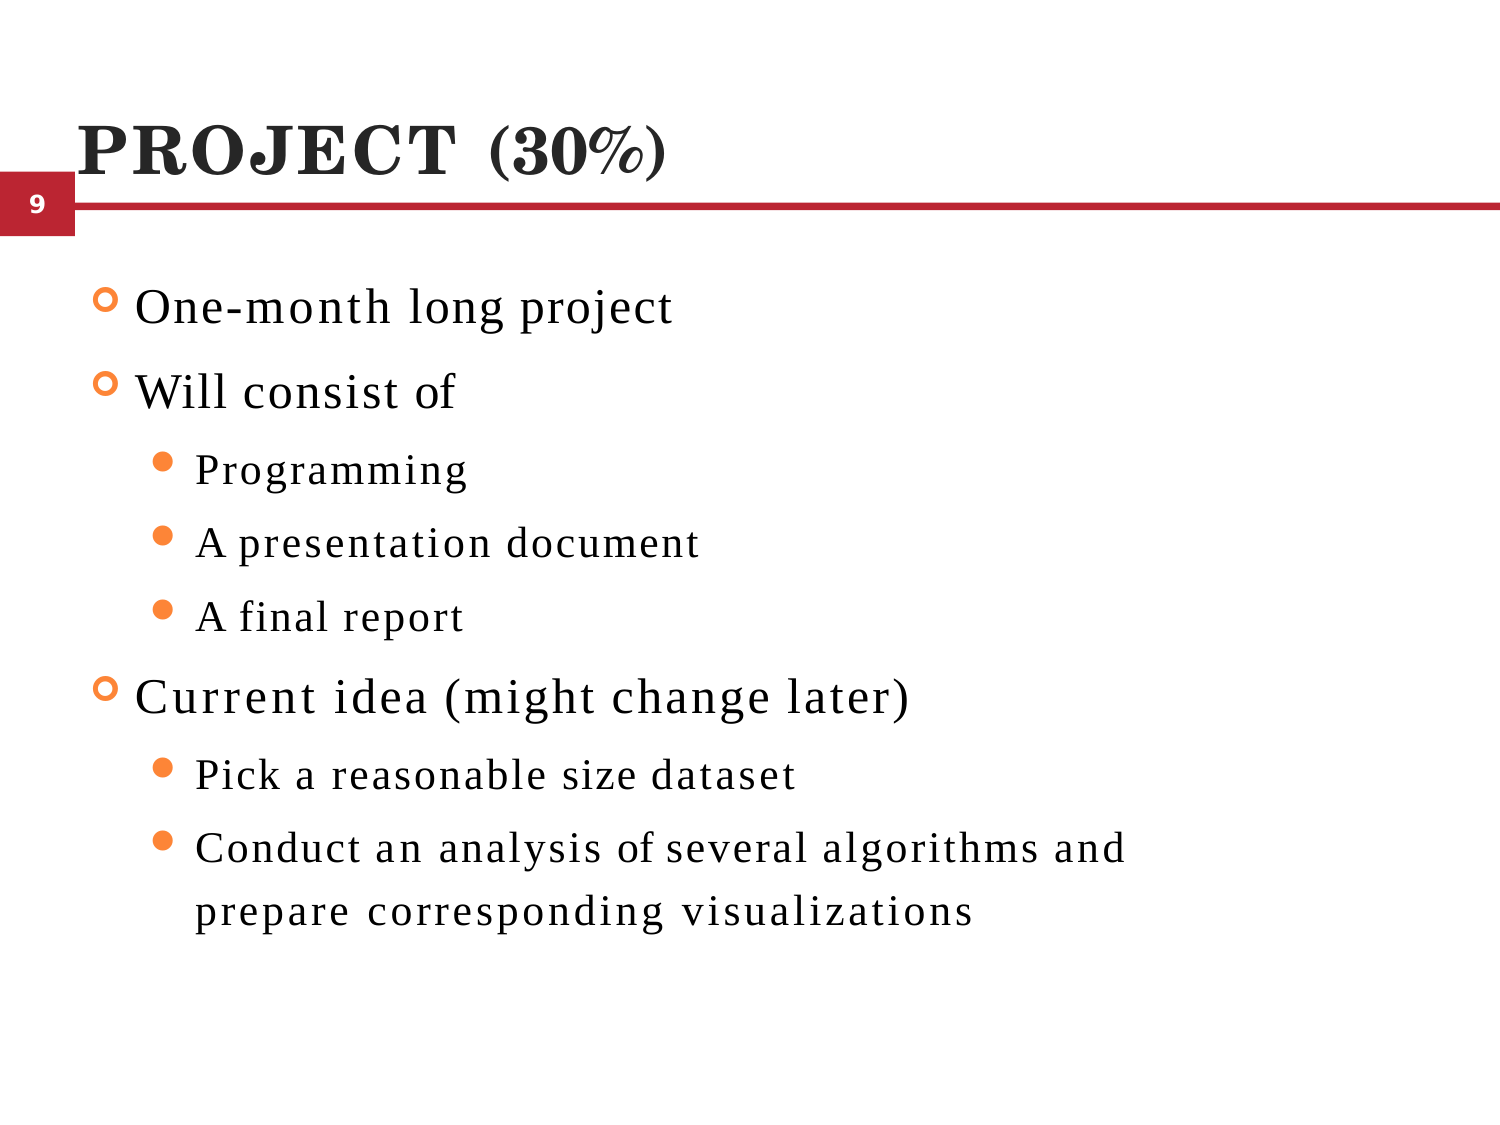

# Project (30%)
One-month long project
Will consist of
Programming
A presentation document
A final report
Current idea (might change later)
Pick a reasonable size dataset
Conduct an analysis of several algorithms and prepare corresponding visualizations
15